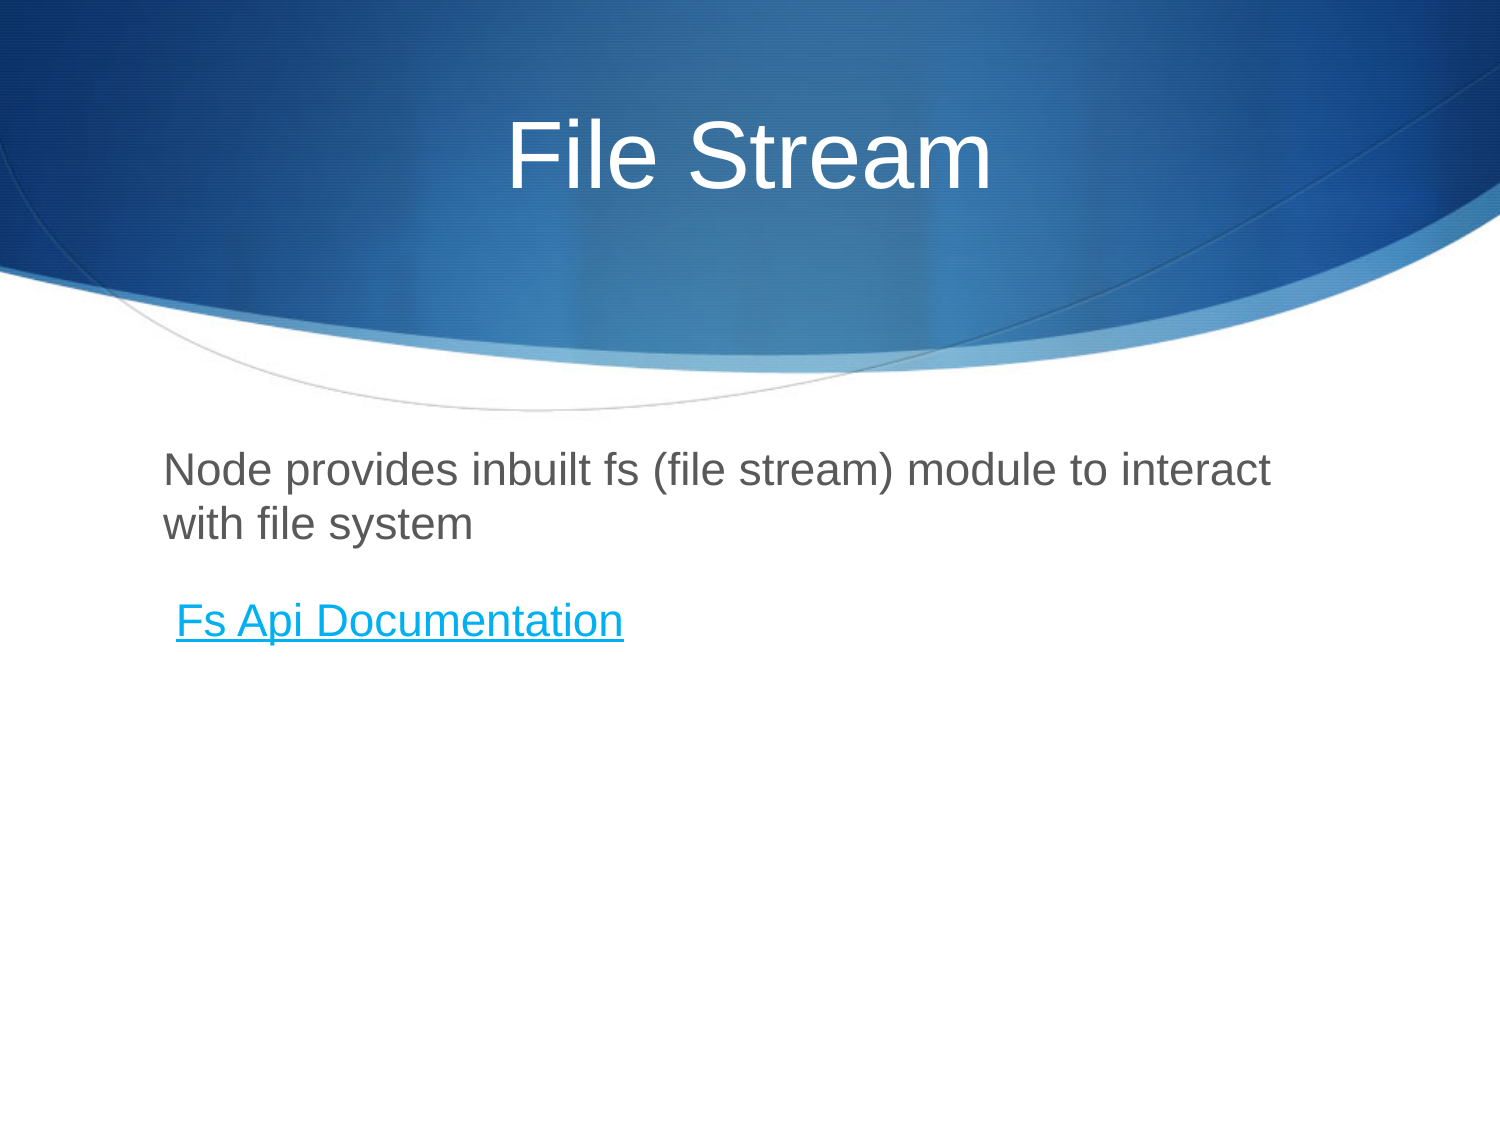

File Stream
Node provides inbuilt fs (file stream) module to interact with file system
 Fs Api Documentation